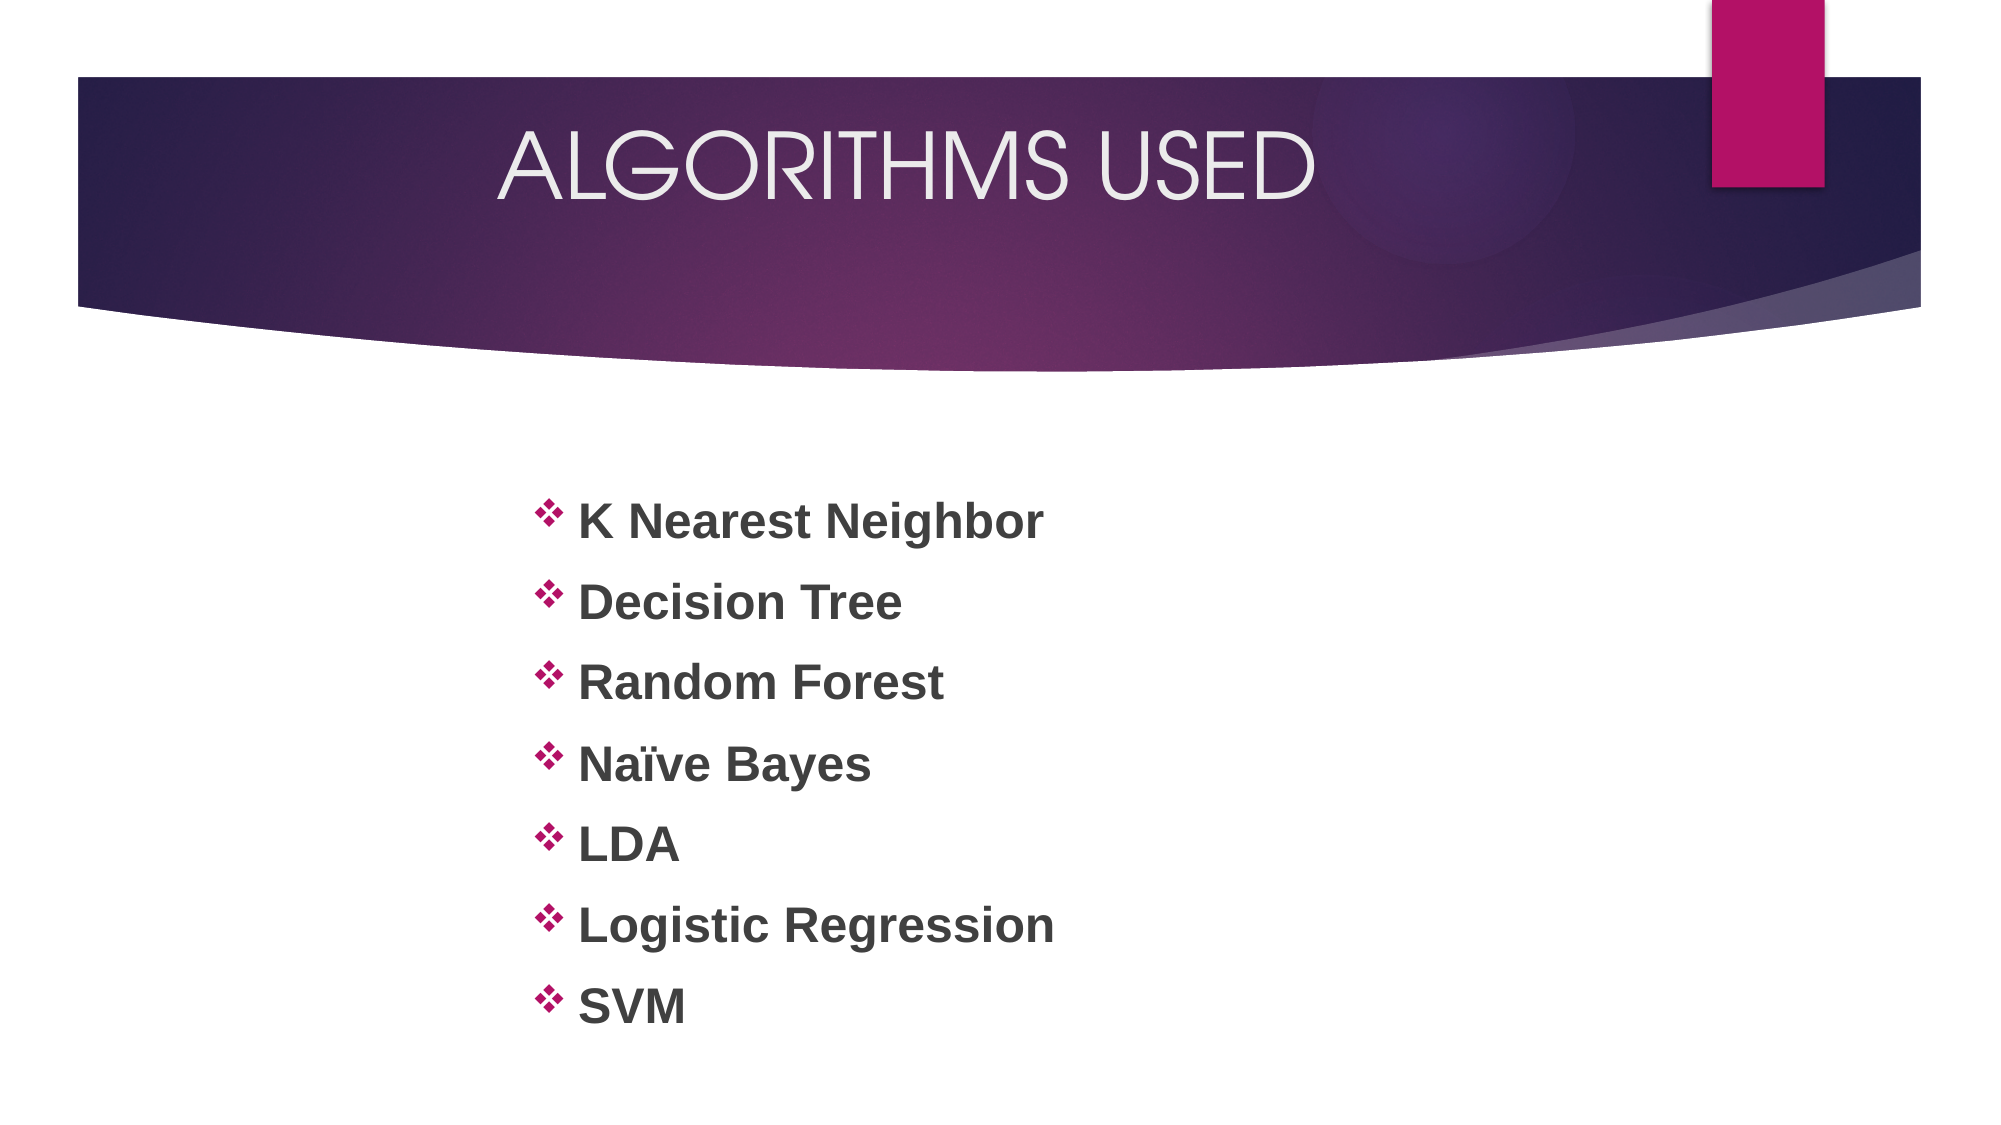

# ALGORITHMS USED
K Nearest Neighbor
Decision Tree
Random Forest
Naïve Bayes
LDA
Logistic Regression
SVM